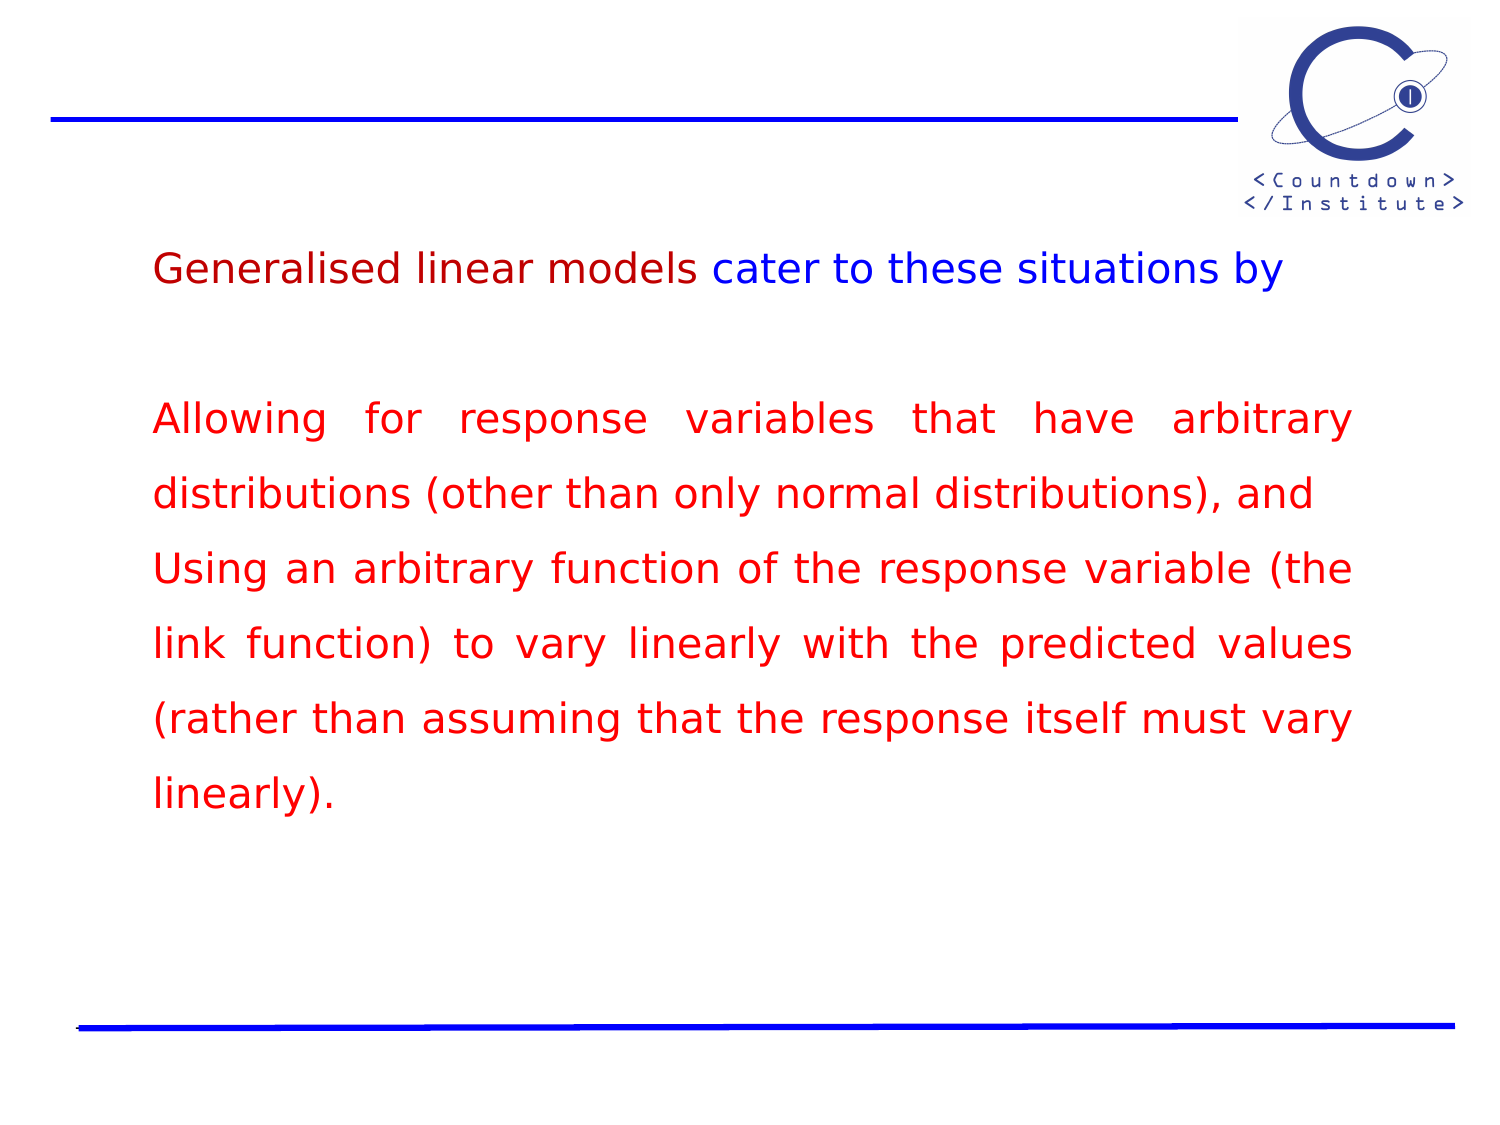

Generalised linear models cater to these situations by

Allowing for response variables that have arbitrary distributions (other than only normal distributions), and
Using an arbitrary function of the response variable (the link function) to vary linearly with the predicted values (rather than assuming that the response itself must vary linearly).